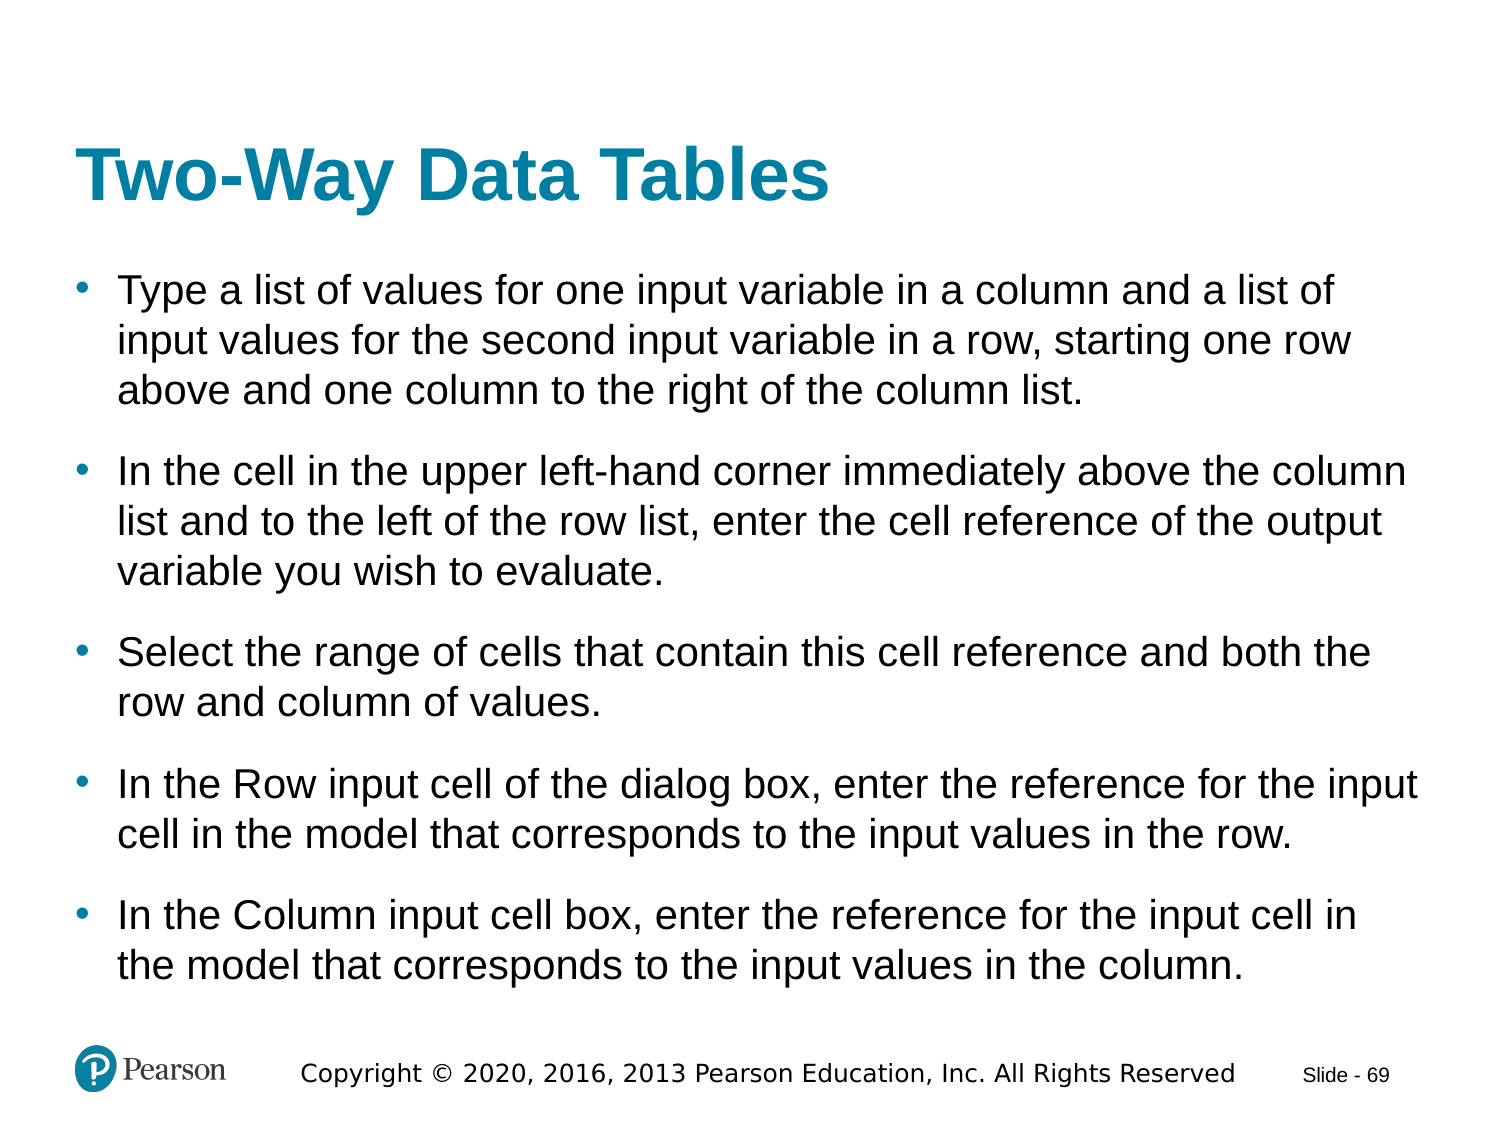

# Two-Way Data Tables
Type a list of values for one input variable in a column and a list of input values for the second input variable in a row, starting one row above and one column to the right of the column list.
In the cell in the upper left-hand corner immediately above the column list and to the left of the row list, enter the cell reference of the output variable you wish to evaluate.
Select the range of cells that contain this cell reference and both the row and column of values.
In the Row input cell of the dialog box, enter the reference for the input cell in the model that corresponds to the input values in the row.
In the Column input cell box, enter the reference for the input cell in the model that corresponds to the input values in the column.